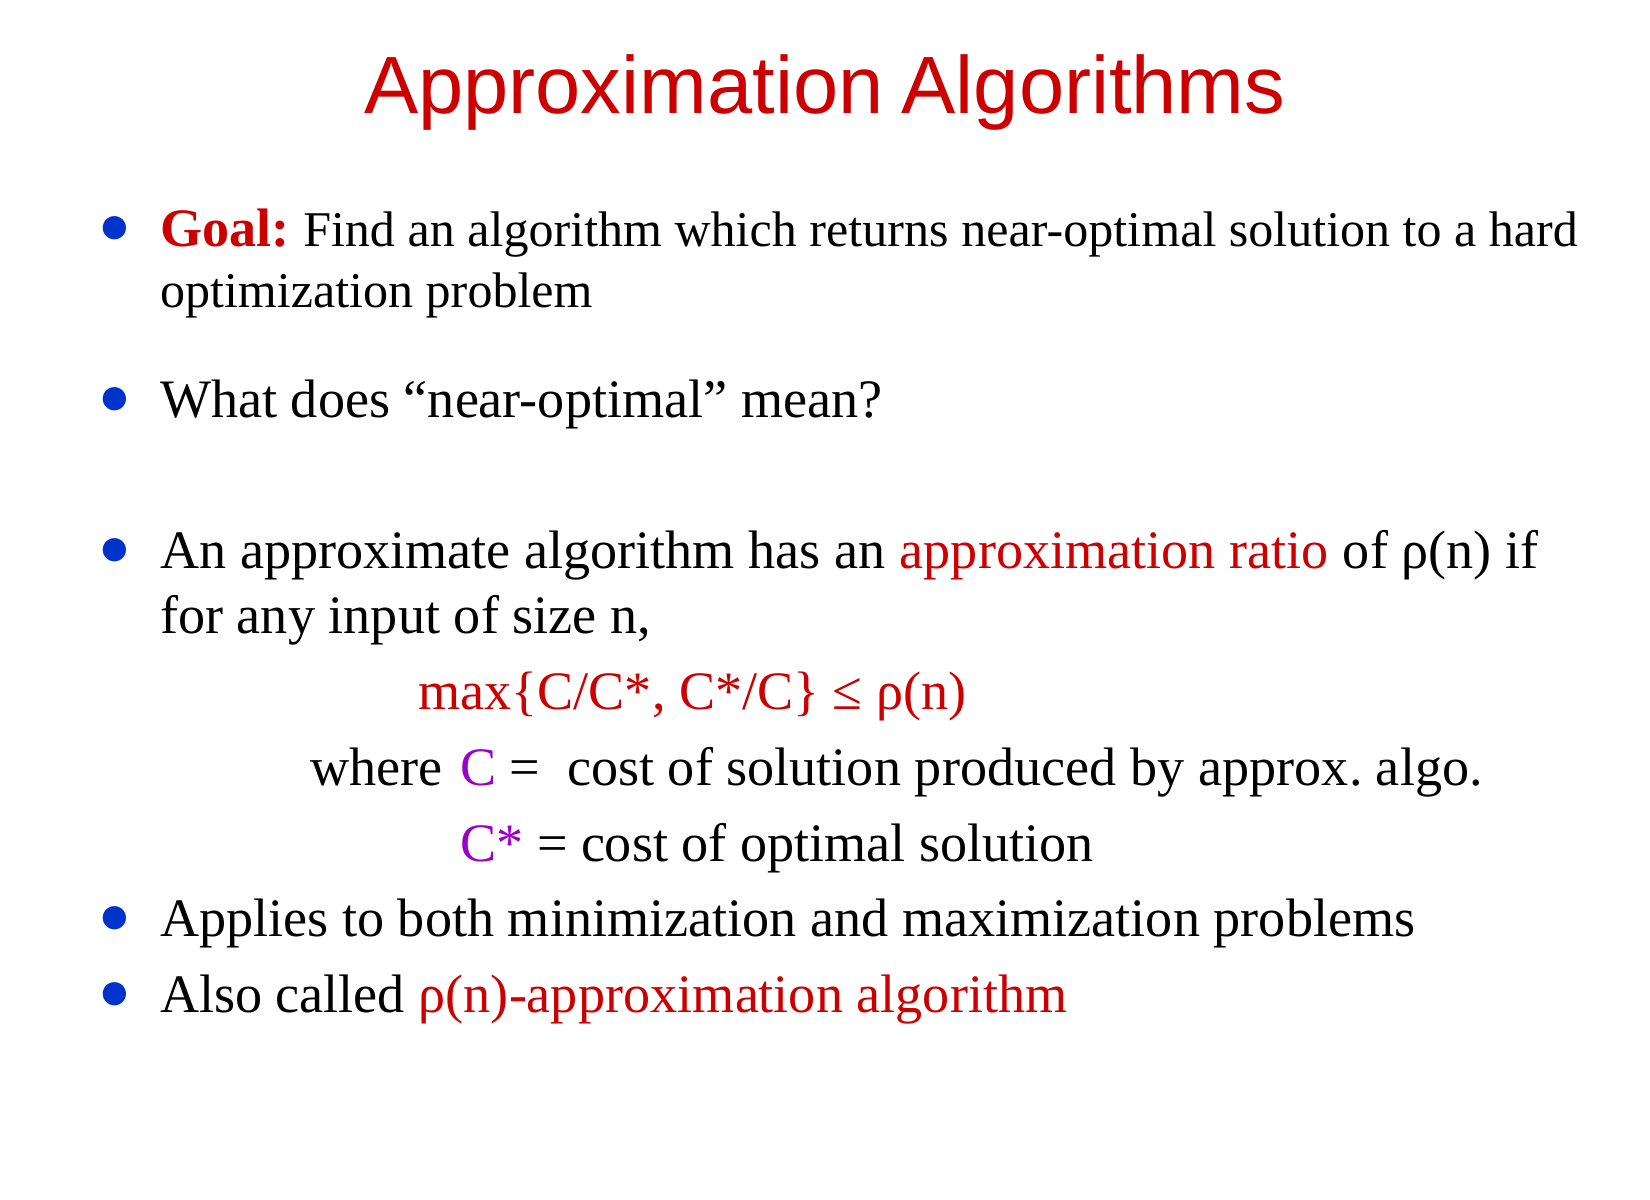

# Approximation Algorithms
Goal: Find an algorithm which returns near-optimal solution to a hard optimization problem

What does “near-optimal” mean?

An approximate algorithm has an approximation ratio of ρ(n) if for any input of size n,
		        max{C/C*, C*/C} ≤ ρ(n)
		where 	C =  cost of solution produced by approx. algo.
           		C* = cost of optimal solution
Applies to both minimization and maximization problems
Also called ρ(n)-approximation algorithm